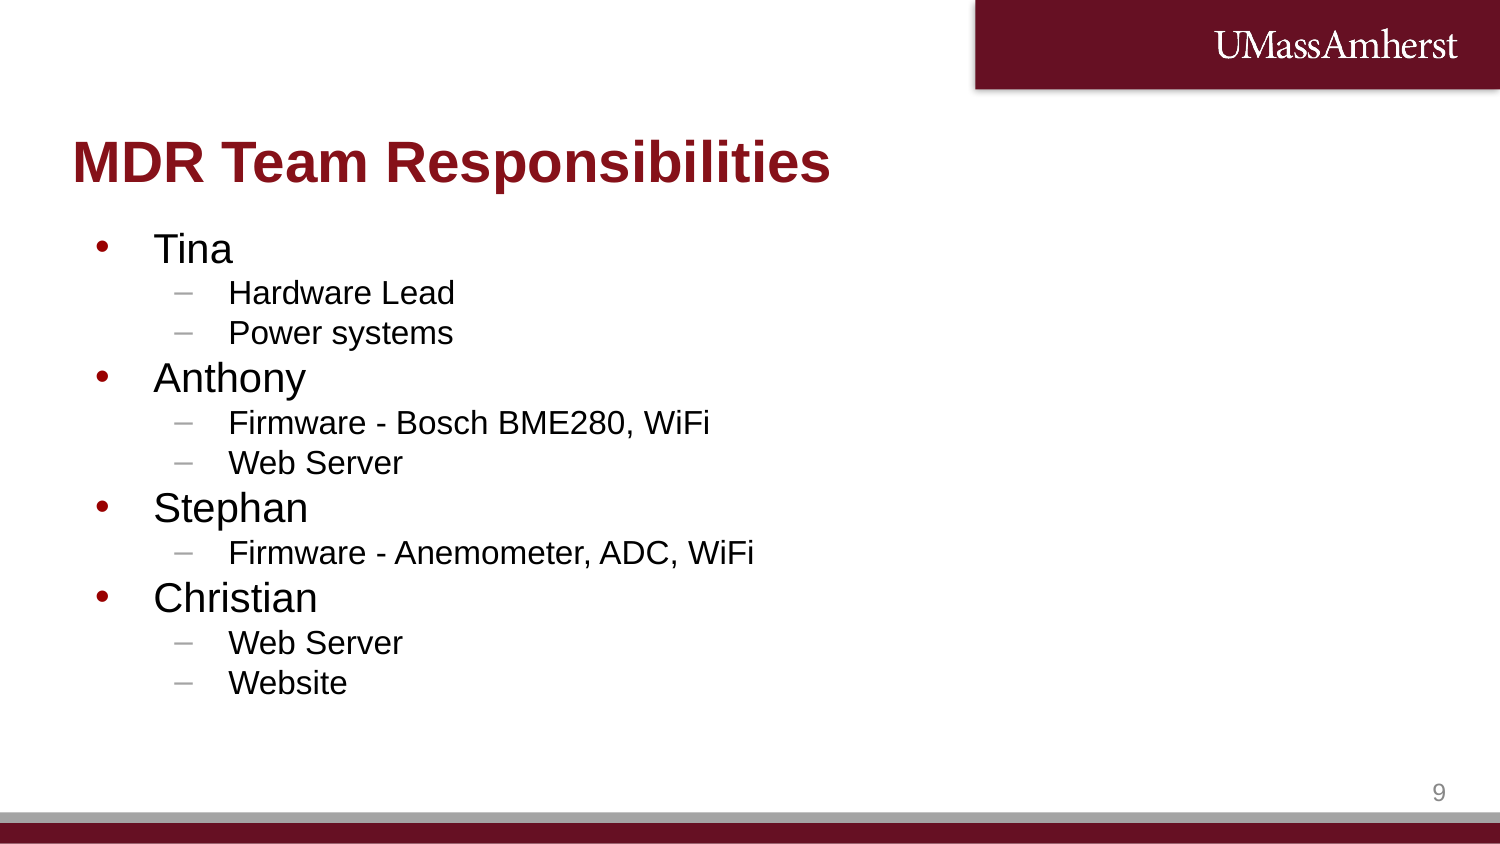

# MDR Team Responsibilities
Tina
Hardware Lead
Power systems
Anthony
Firmware - Bosch BME280, WiFi
Web Server
Stephan
Firmware - Anemometer, ADC, WiFi
Christian
Web Server
Website
9